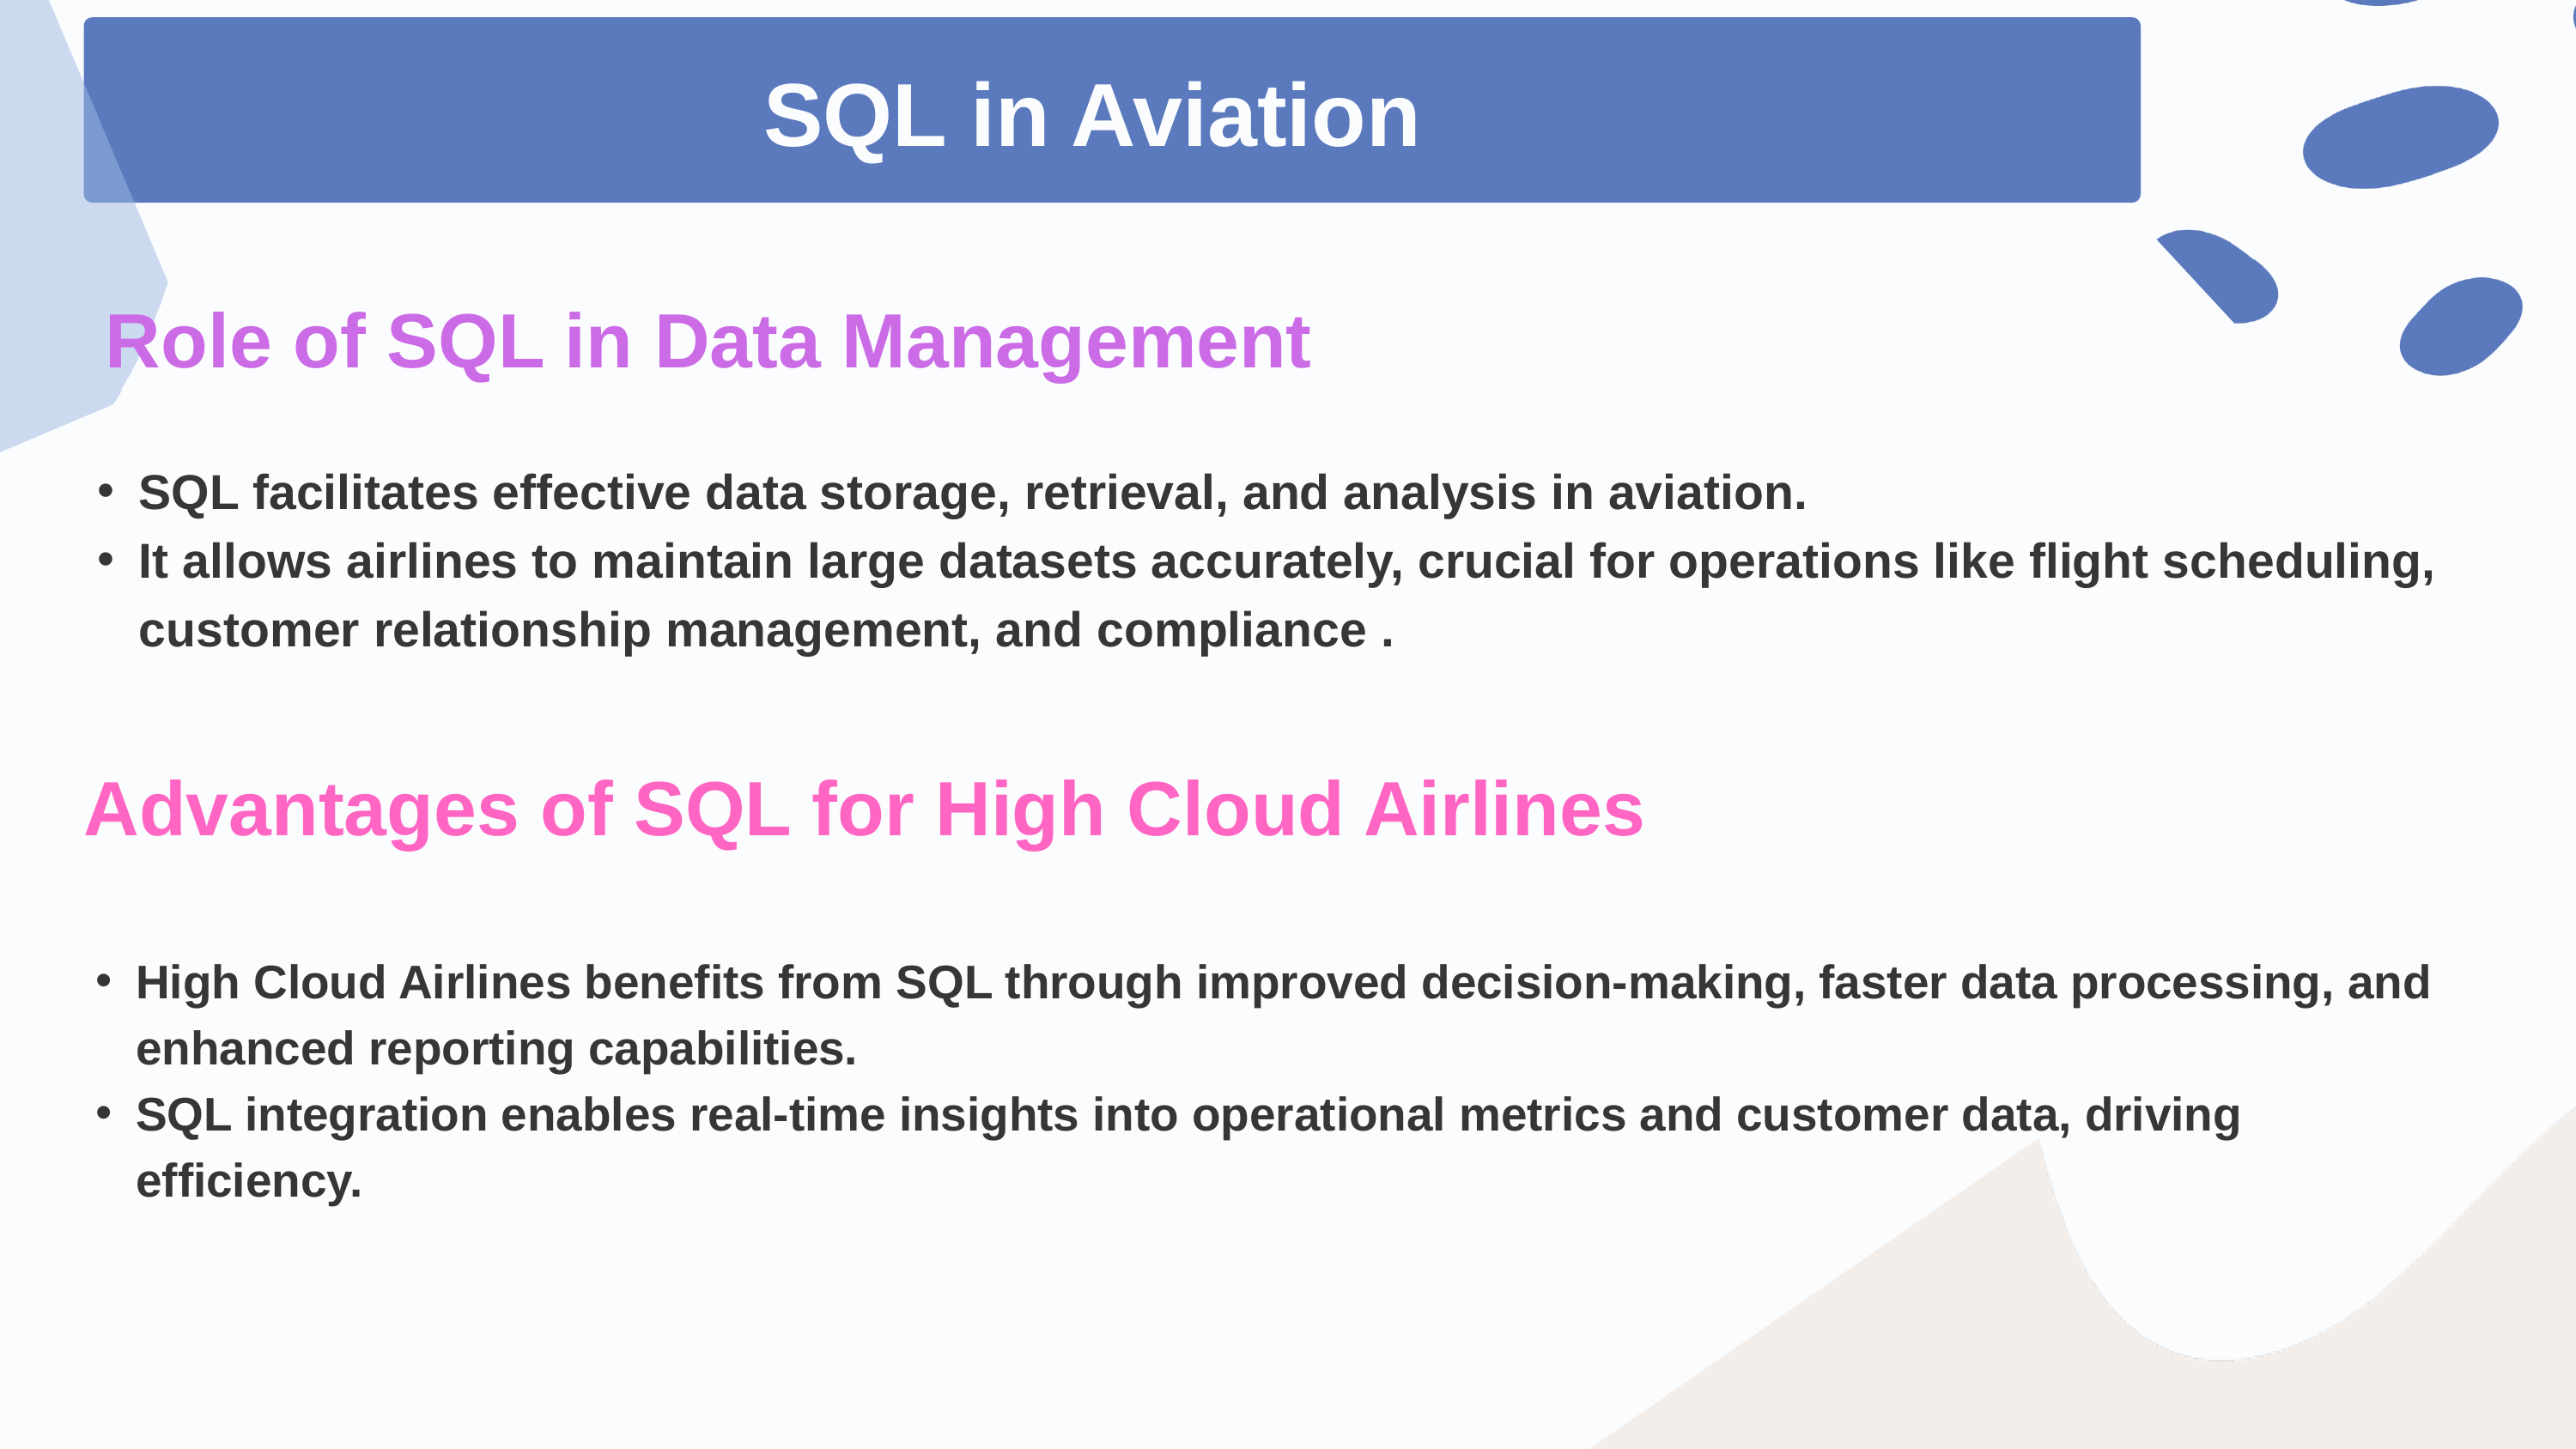

SQL in Aviation
Role of SQL in Data Management

SQL facilitates effective data storage, retrieval, and analysis in aviation.
It allows airlines to maintain large datasets accurately, crucial for operations like flight scheduling, customer relationship management, and compliance .

Advantages of SQL for High Cloud Airlines

High Cloud Airlines benefits from SQL through improved decision-making, faster data processing, and enhanced reporting capabilities.
SQL integration enables real-time insights into operational metrics and customer data, driving efficiency.